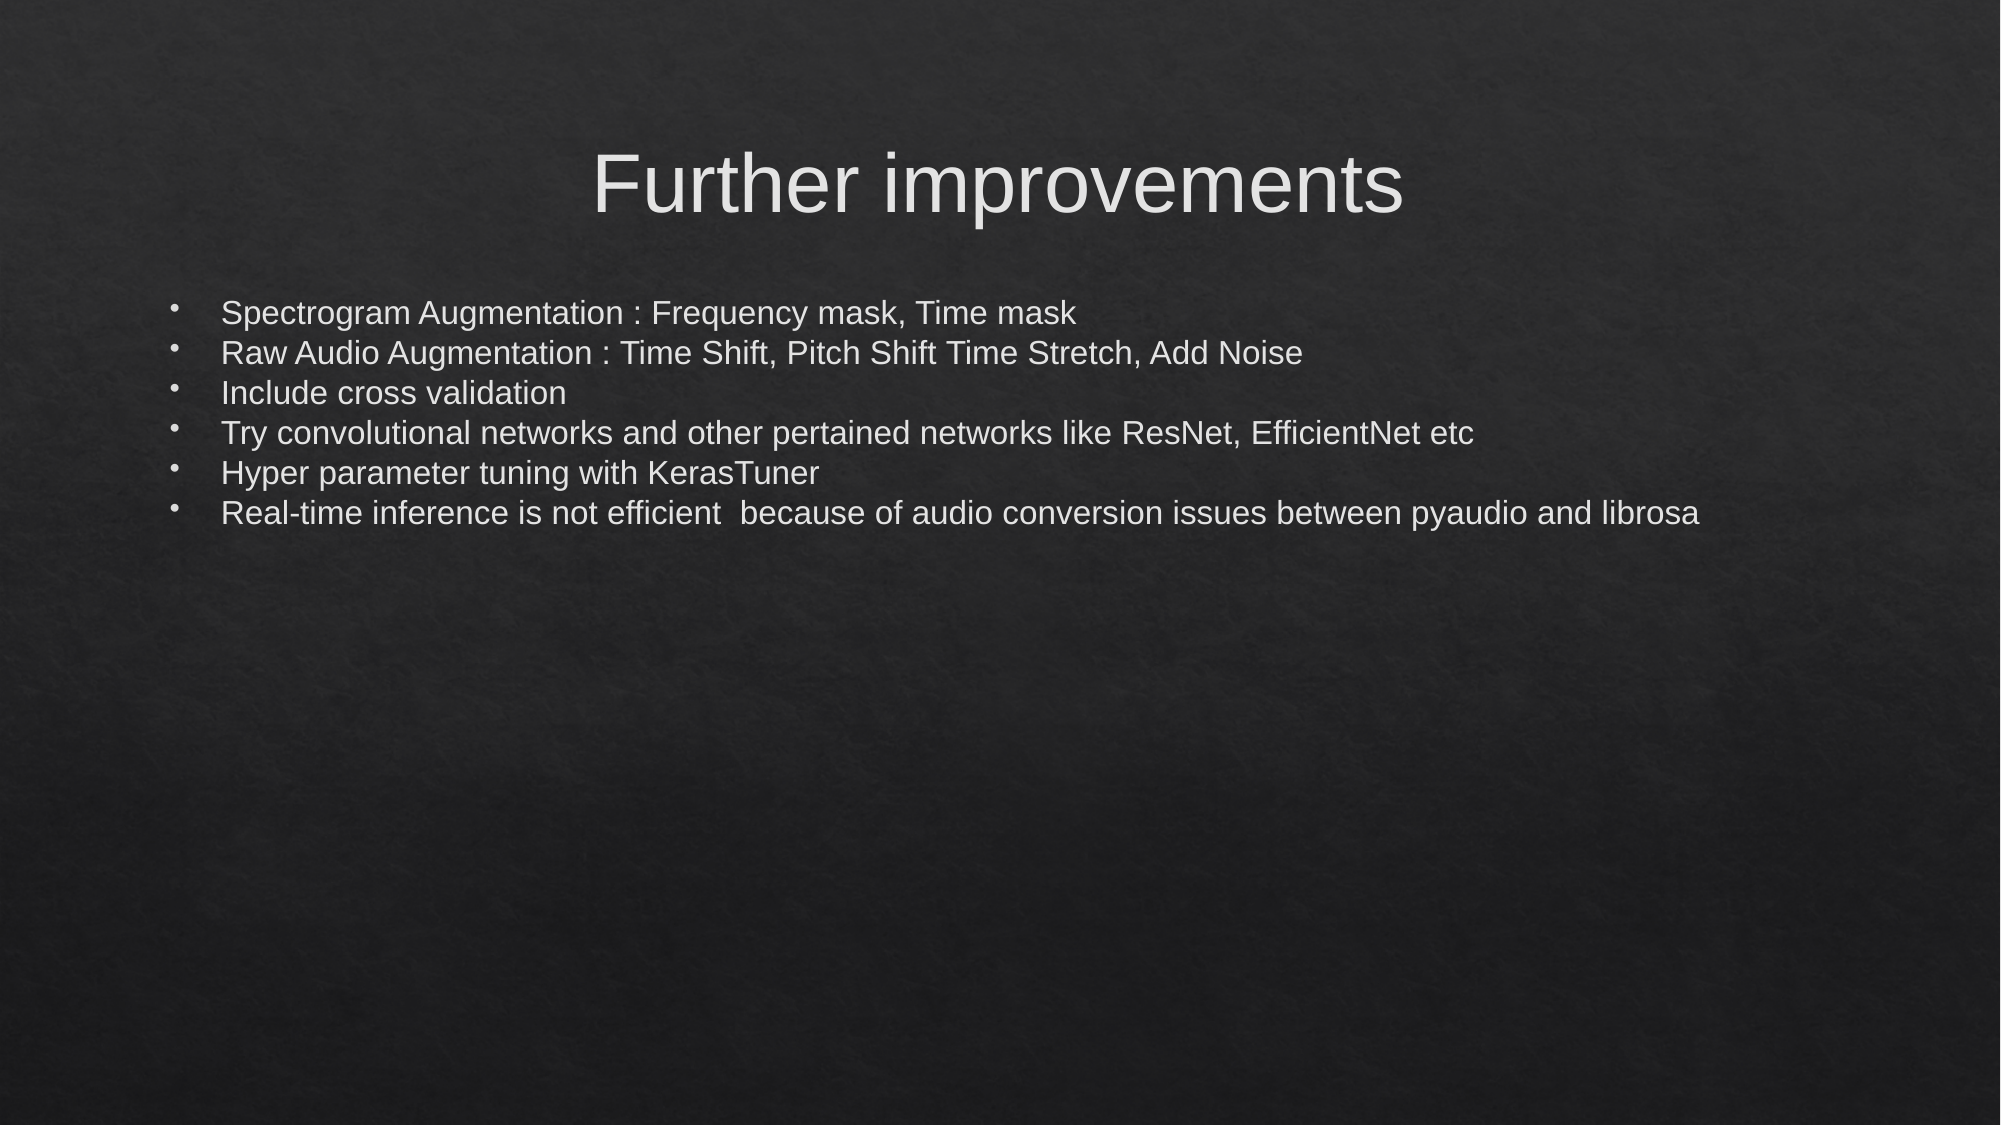

Further improvements
Spectrogram Augmentation : Frequency mask, Time mask
Raw Audio Augmentation : Time Shift, Pitch Shift Time Stretch, Add Noise
Include cross validation
Try convolutional networks and other pertained networks like ResNet, EfficientNet etc
Hyper parameter tuning with KerasTuner
Real-time inference is not efficient  because of audio conversion issues between pyaudio and librosa